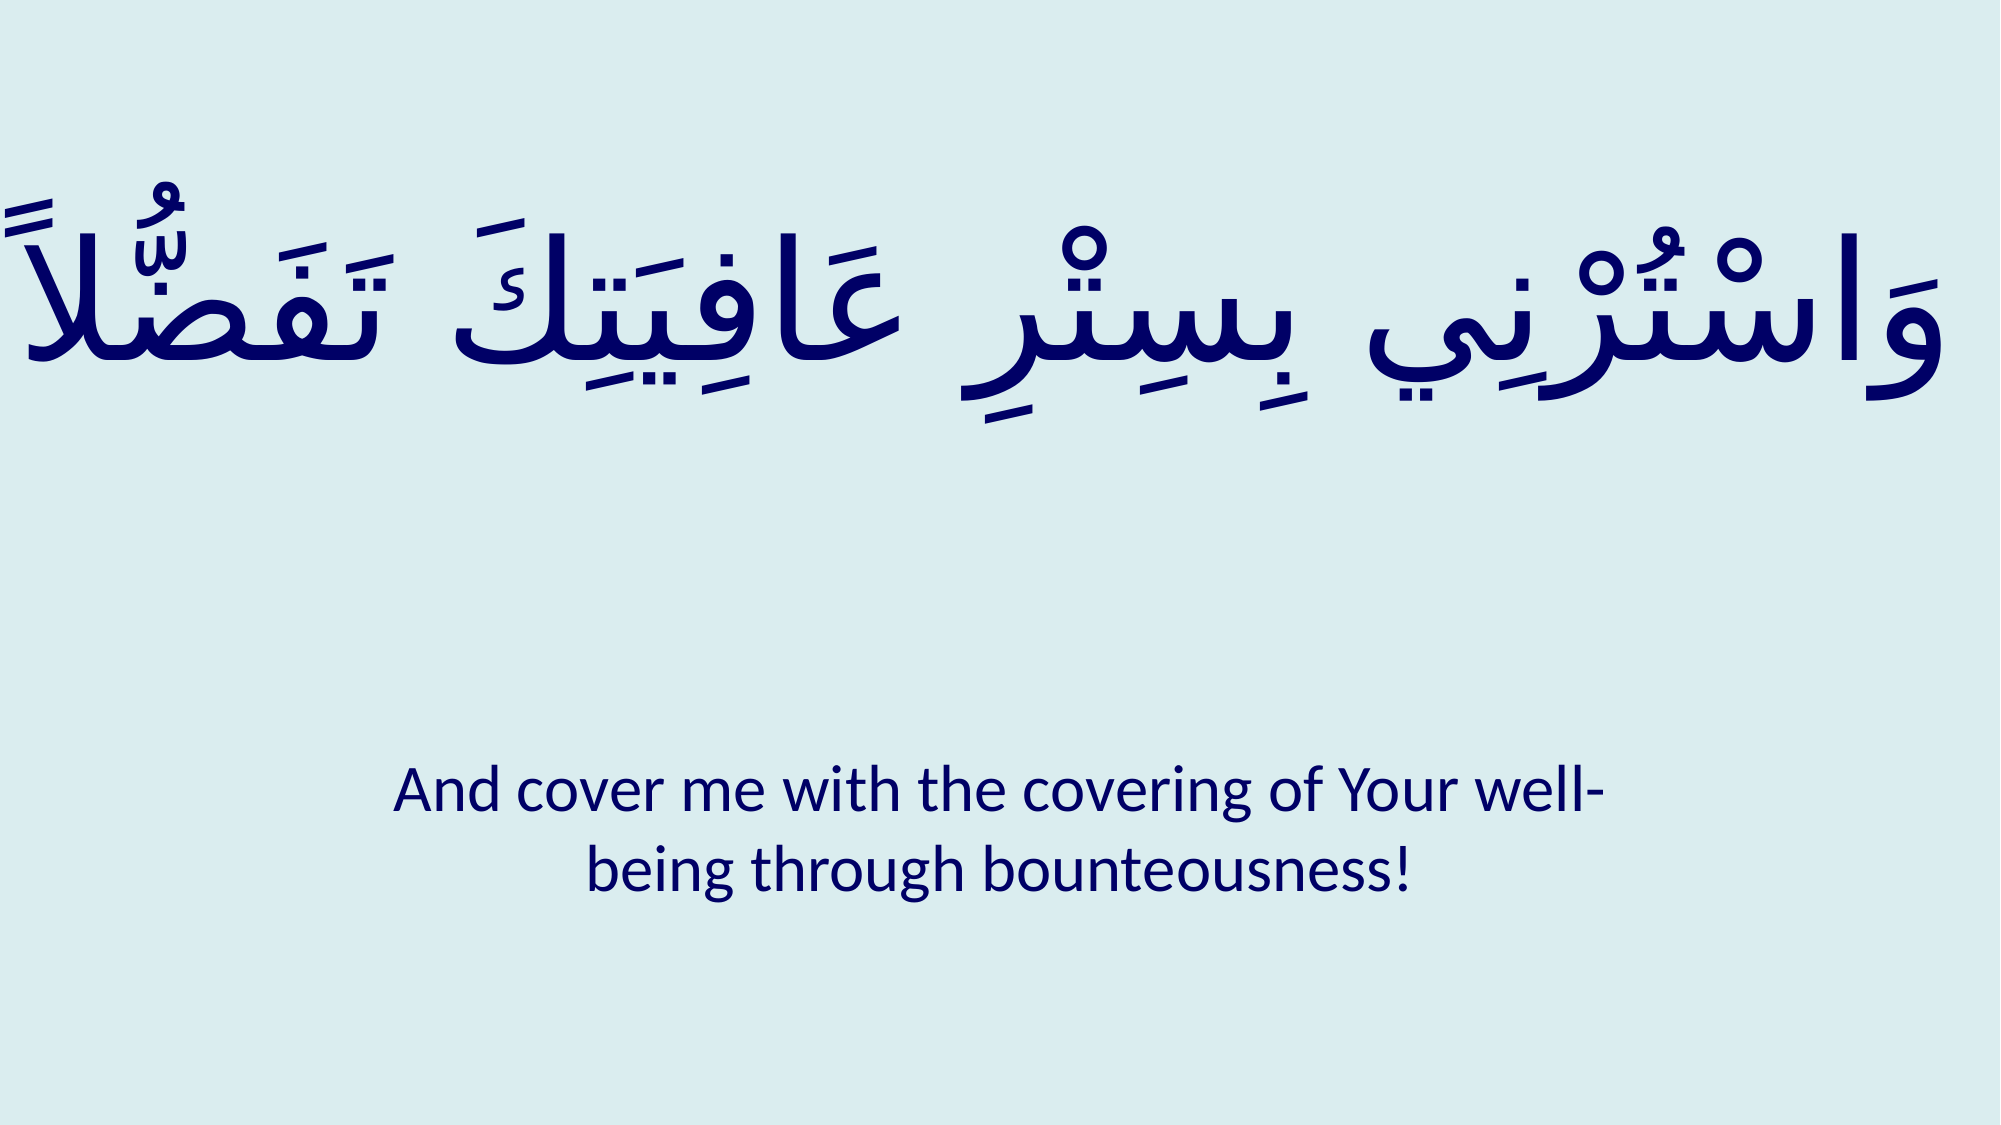

# وَاسْتُرْنِي بِسِتْرِ عَافِيَتِكَ تَفَضُّلاً
And cover me with the covering of Your well-being through bounteousness!